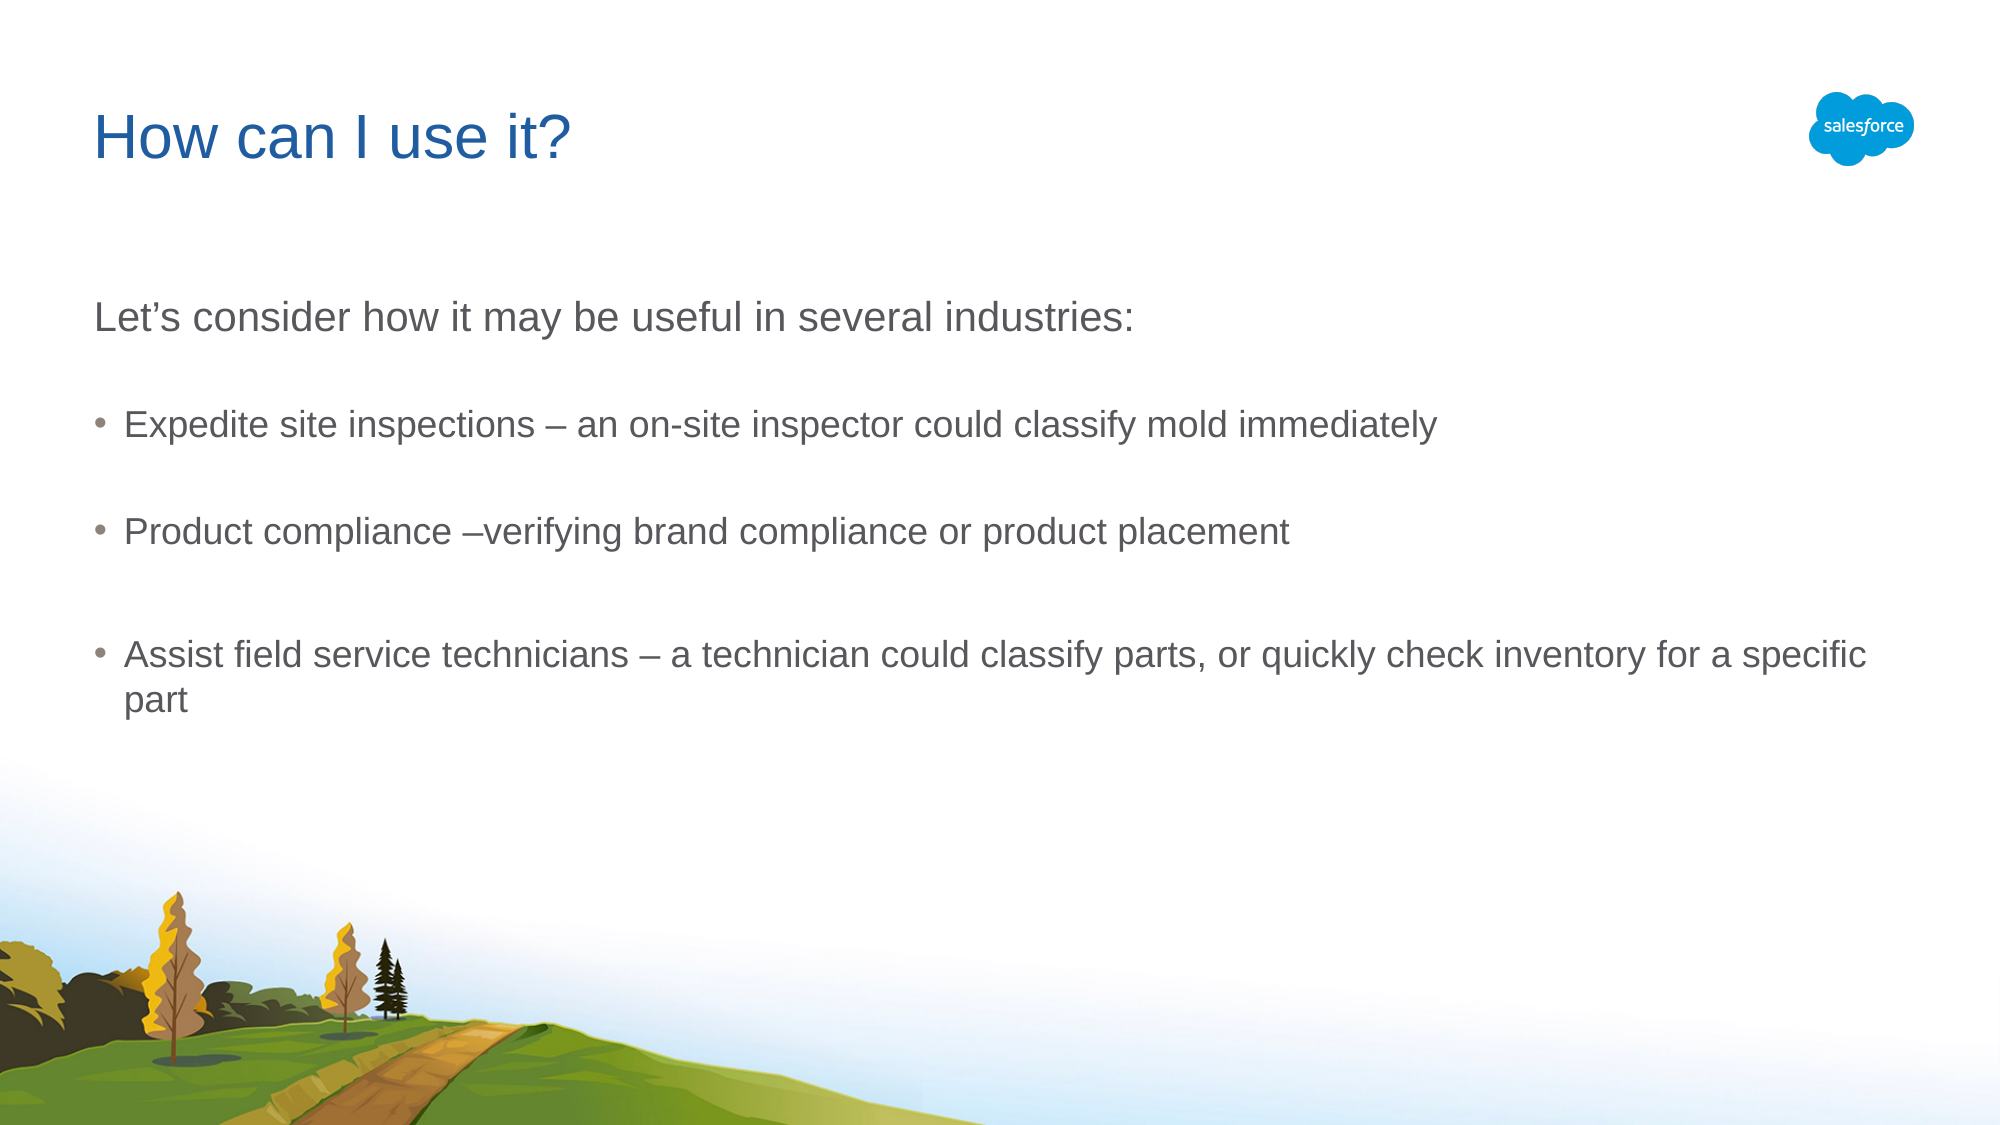

# How can I use it?
Let’s consider how it may be useful in several industries:
Expedite site inspections – an on-site inspector could classify mold immediately
Product compliance –verifying brand compliance or product placement

Assist field service technicians – a technician could classify parts, or quickly check inventory for a specific part